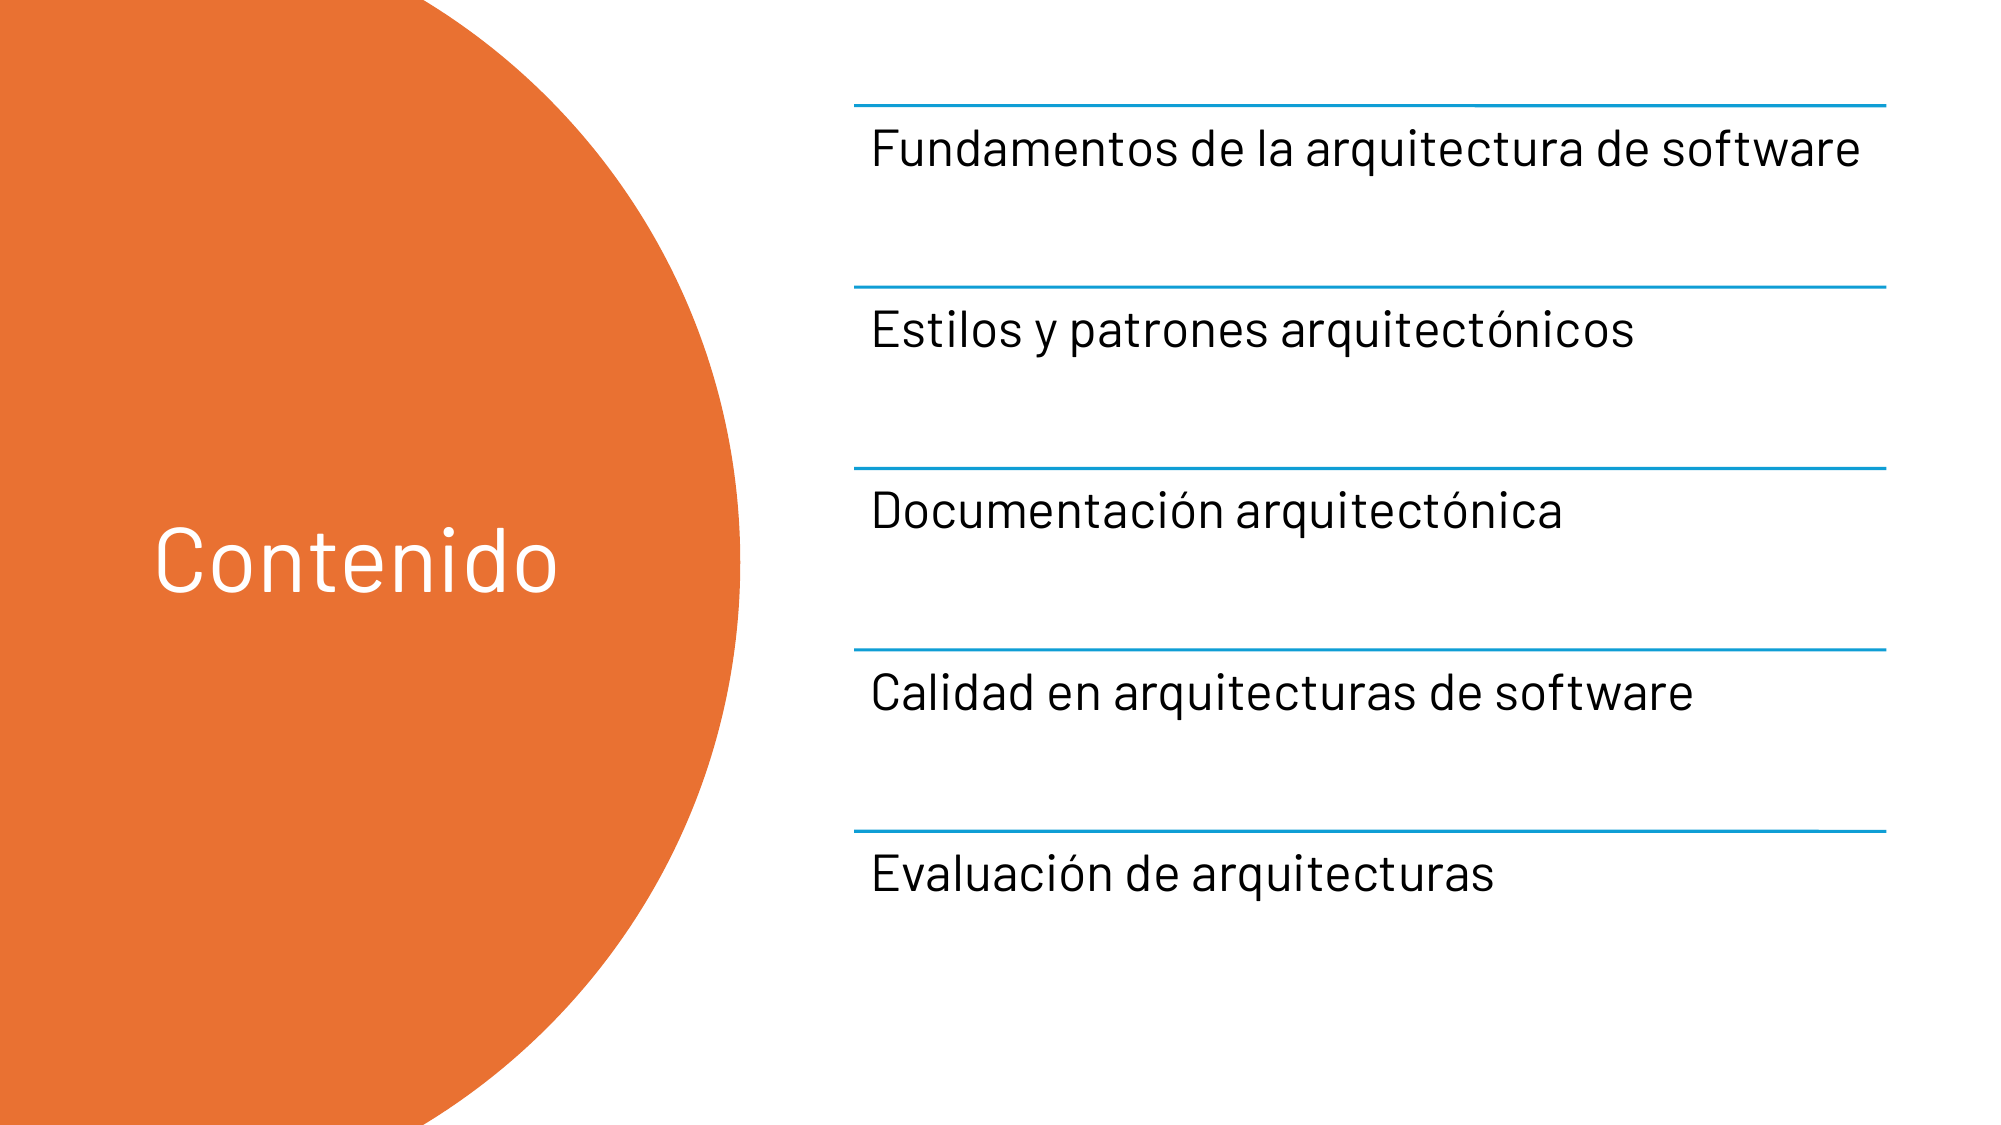

Fundamentos de la arquitectura de software
Estilos y patrones arquitectónicos
Documentación arquitectónica
Calidad en arquitecturas de software
Evaluación de arquitecturas
# Contenido